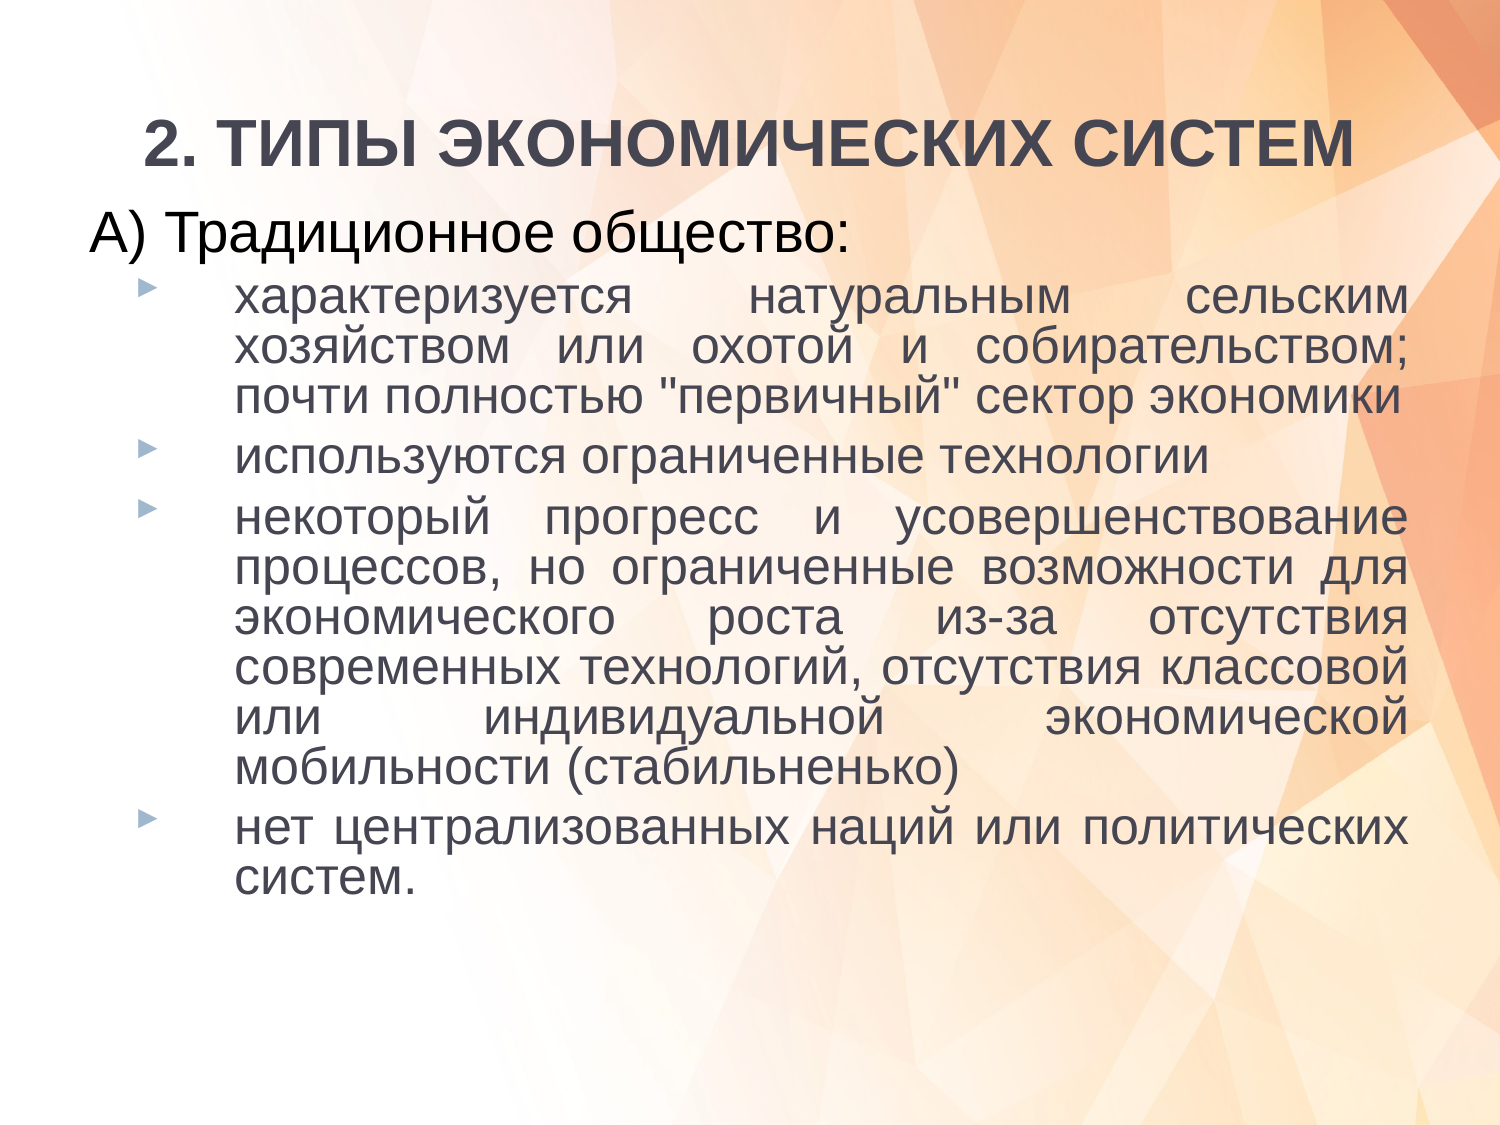

# 2. ТИПЫ ЭКОНОМИЧЕСКИХ СИСТЕМ
А) Традиционное общество:
характеризуется натуральным сельским хозяйством или охотой и собирательством; почти полностью "первичный" сектор экономики
используются ограниченные технологии
некоторый прогресс и усовершенствование процессов, но ограниченные возможности для экономического роста из-за отсутствия современных технологий, отсутствия классовой или индивидуальной экономической мобильности (стабильненько)
нет централизованных наций или политических систем.